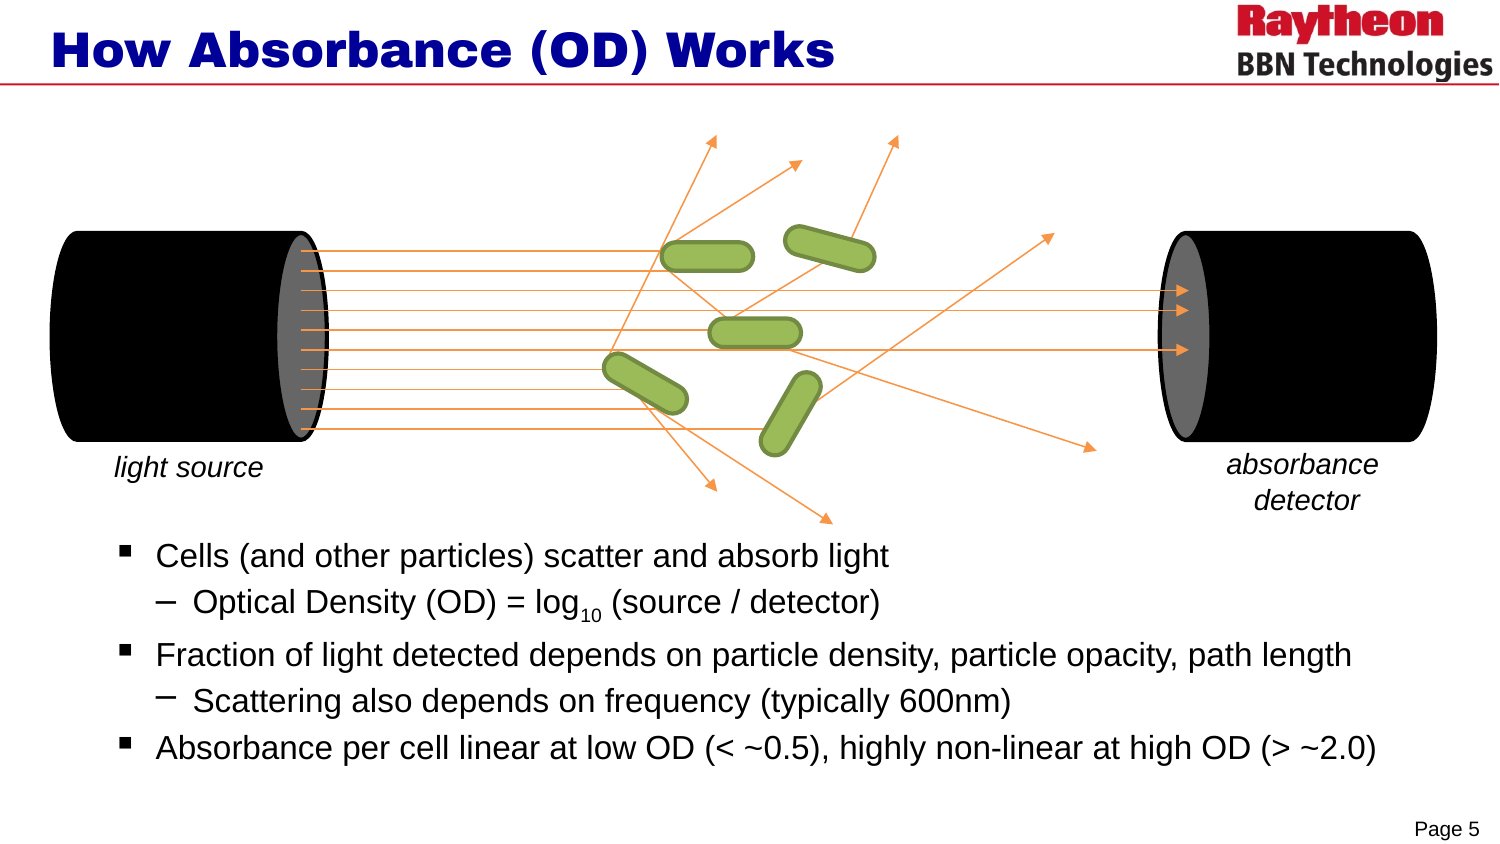

# How Absorbance (OD) Works

absorbance
detector
light source
Cells (and other particles) scatter and absorb light
Optical Density (OD) = log10 (source / detector)
Fraction of light detected depends on particle density, particle opacity, path length
Scattering also depends on frequency (typically 600nm)
Absorbance per cell linear at low OD (< ~0.5), highly non-linear at high OD (> ~2.0)